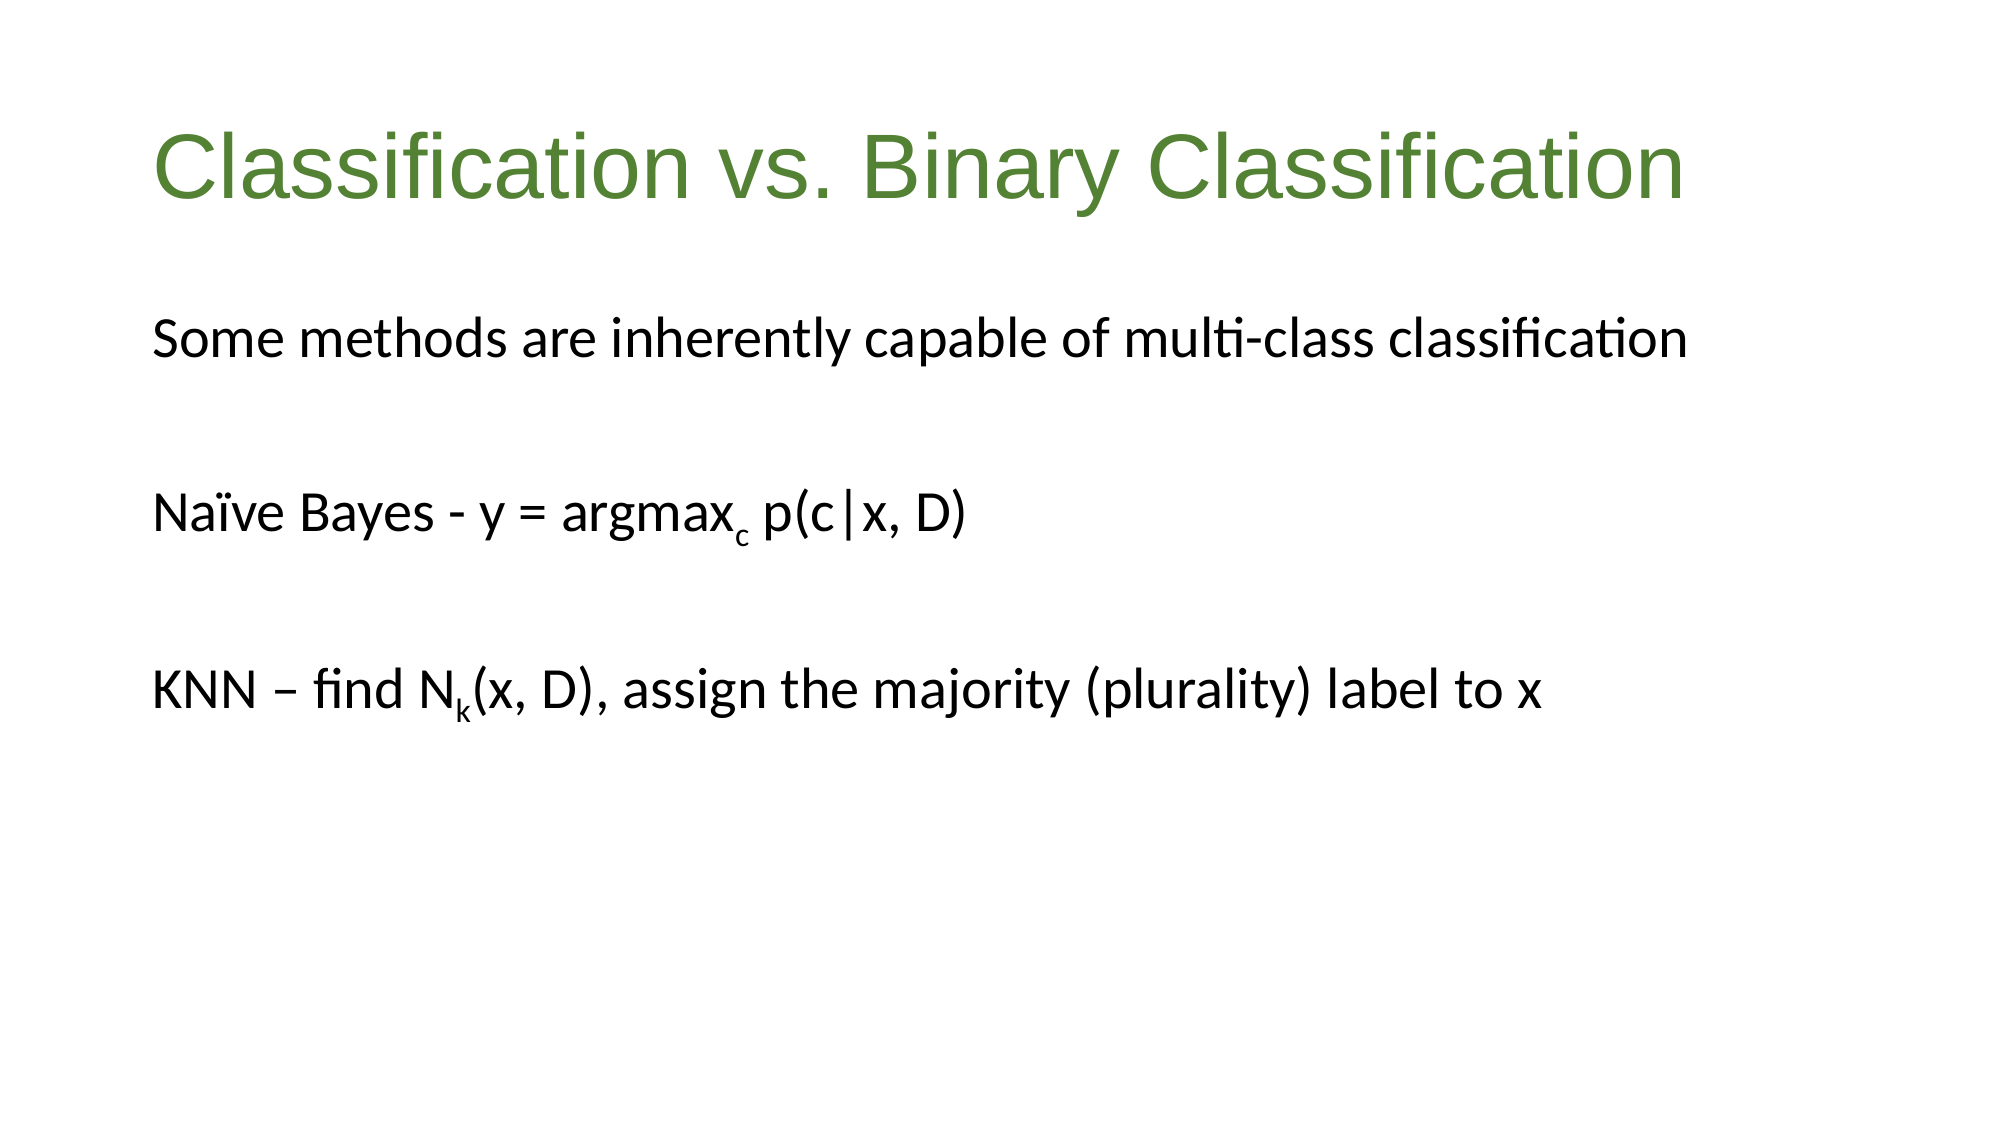

# Classification vs. Binary Classification
Some methods are inherently capable of multi-class classification

Naïve Bayes - y = argmaxc p(c|x, D)

KNN – find Nk(x, D), assign the majority (plurality) label to x